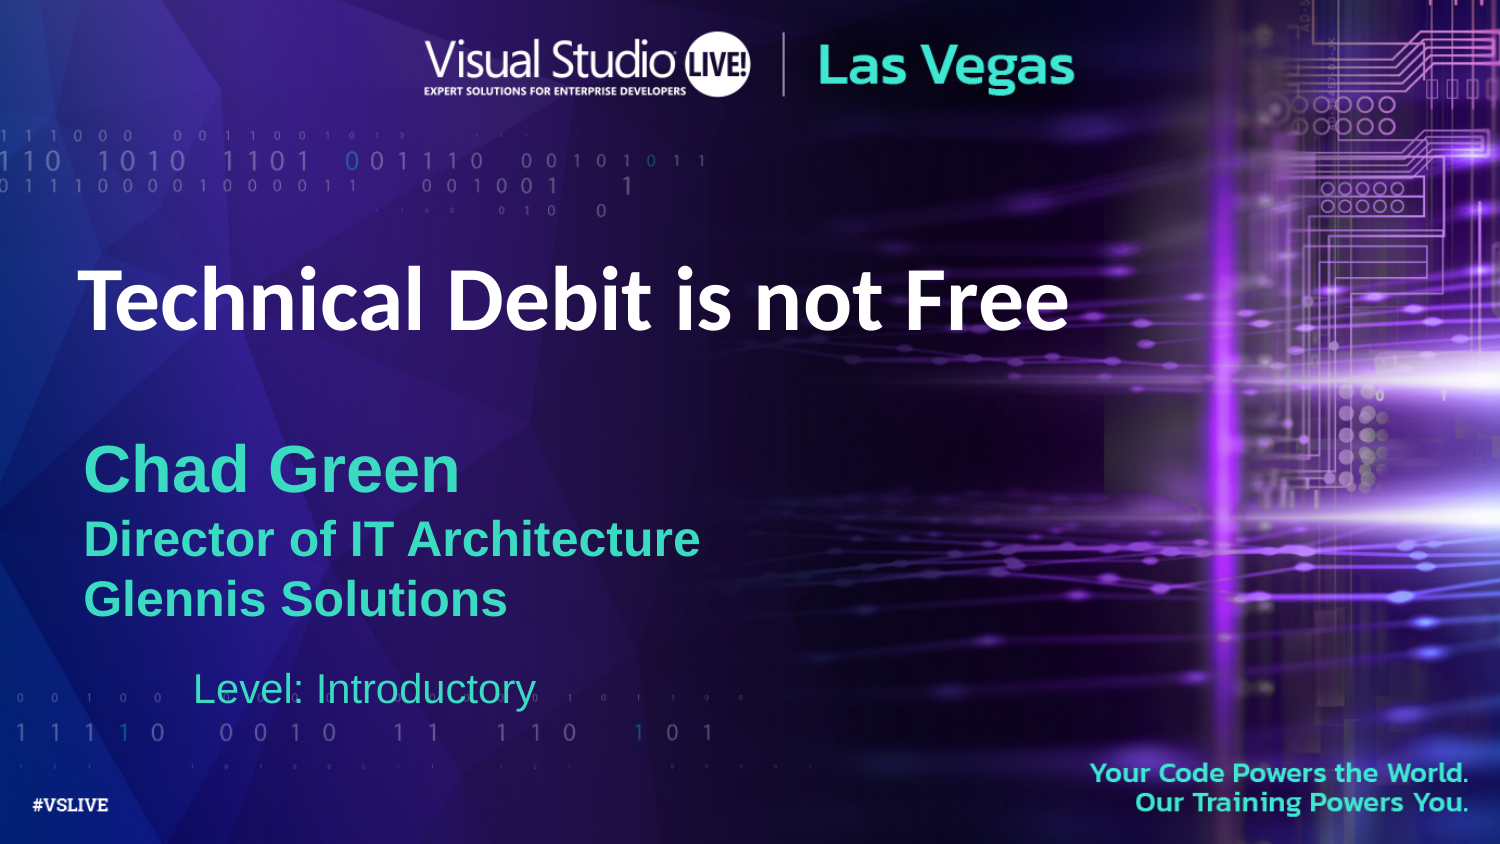

Technical Debit is not Free
Chad Green
Director of IT Architecture
Glennis Solutions

Level: Introductory